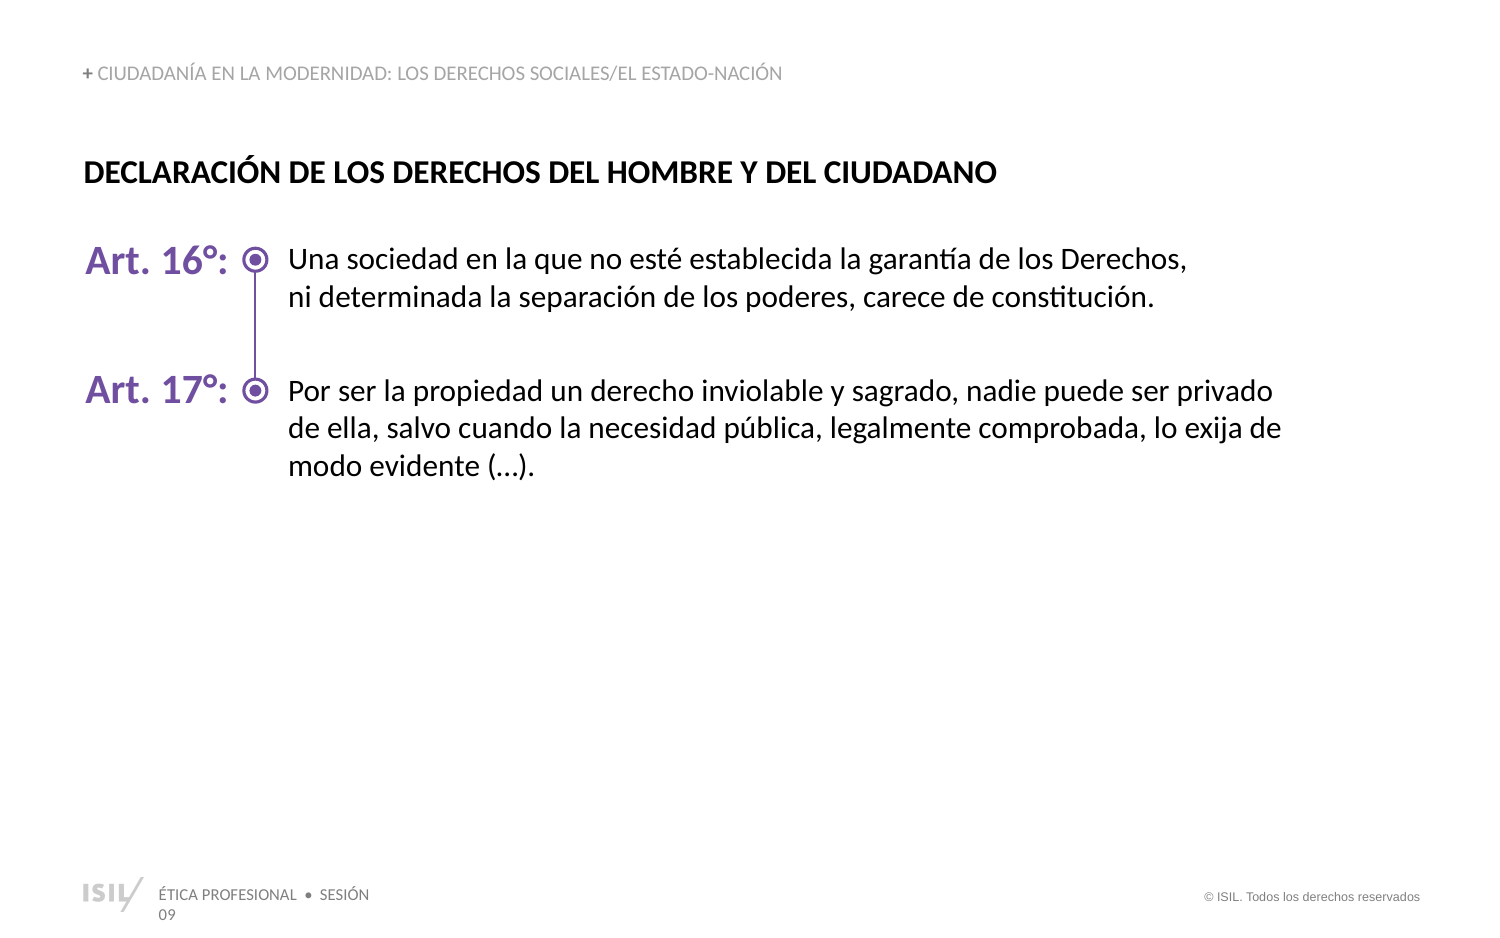

+ CIUDADANÍA EN LA MODERNIDAD: LOS DERECHOS SOCIALES/EL ESTADO-NACIÓN
DECLARACIÓN DE LOS DERECHOS DEL HOMBRE Y DEL CIUDADANO
Art. 16°:
Una sociedad en la que no esté establecida la garantía de los Derechos,
ni determinada la separación de los poderes, carece de constitución.

Art. 17°:
Por ser la propiedad un derecho inviolable y sagrado, nadie puede ser privado de ella, salvo cuando la necesidad pública, legalmente comprobada, lo exija de modo evidente (…).